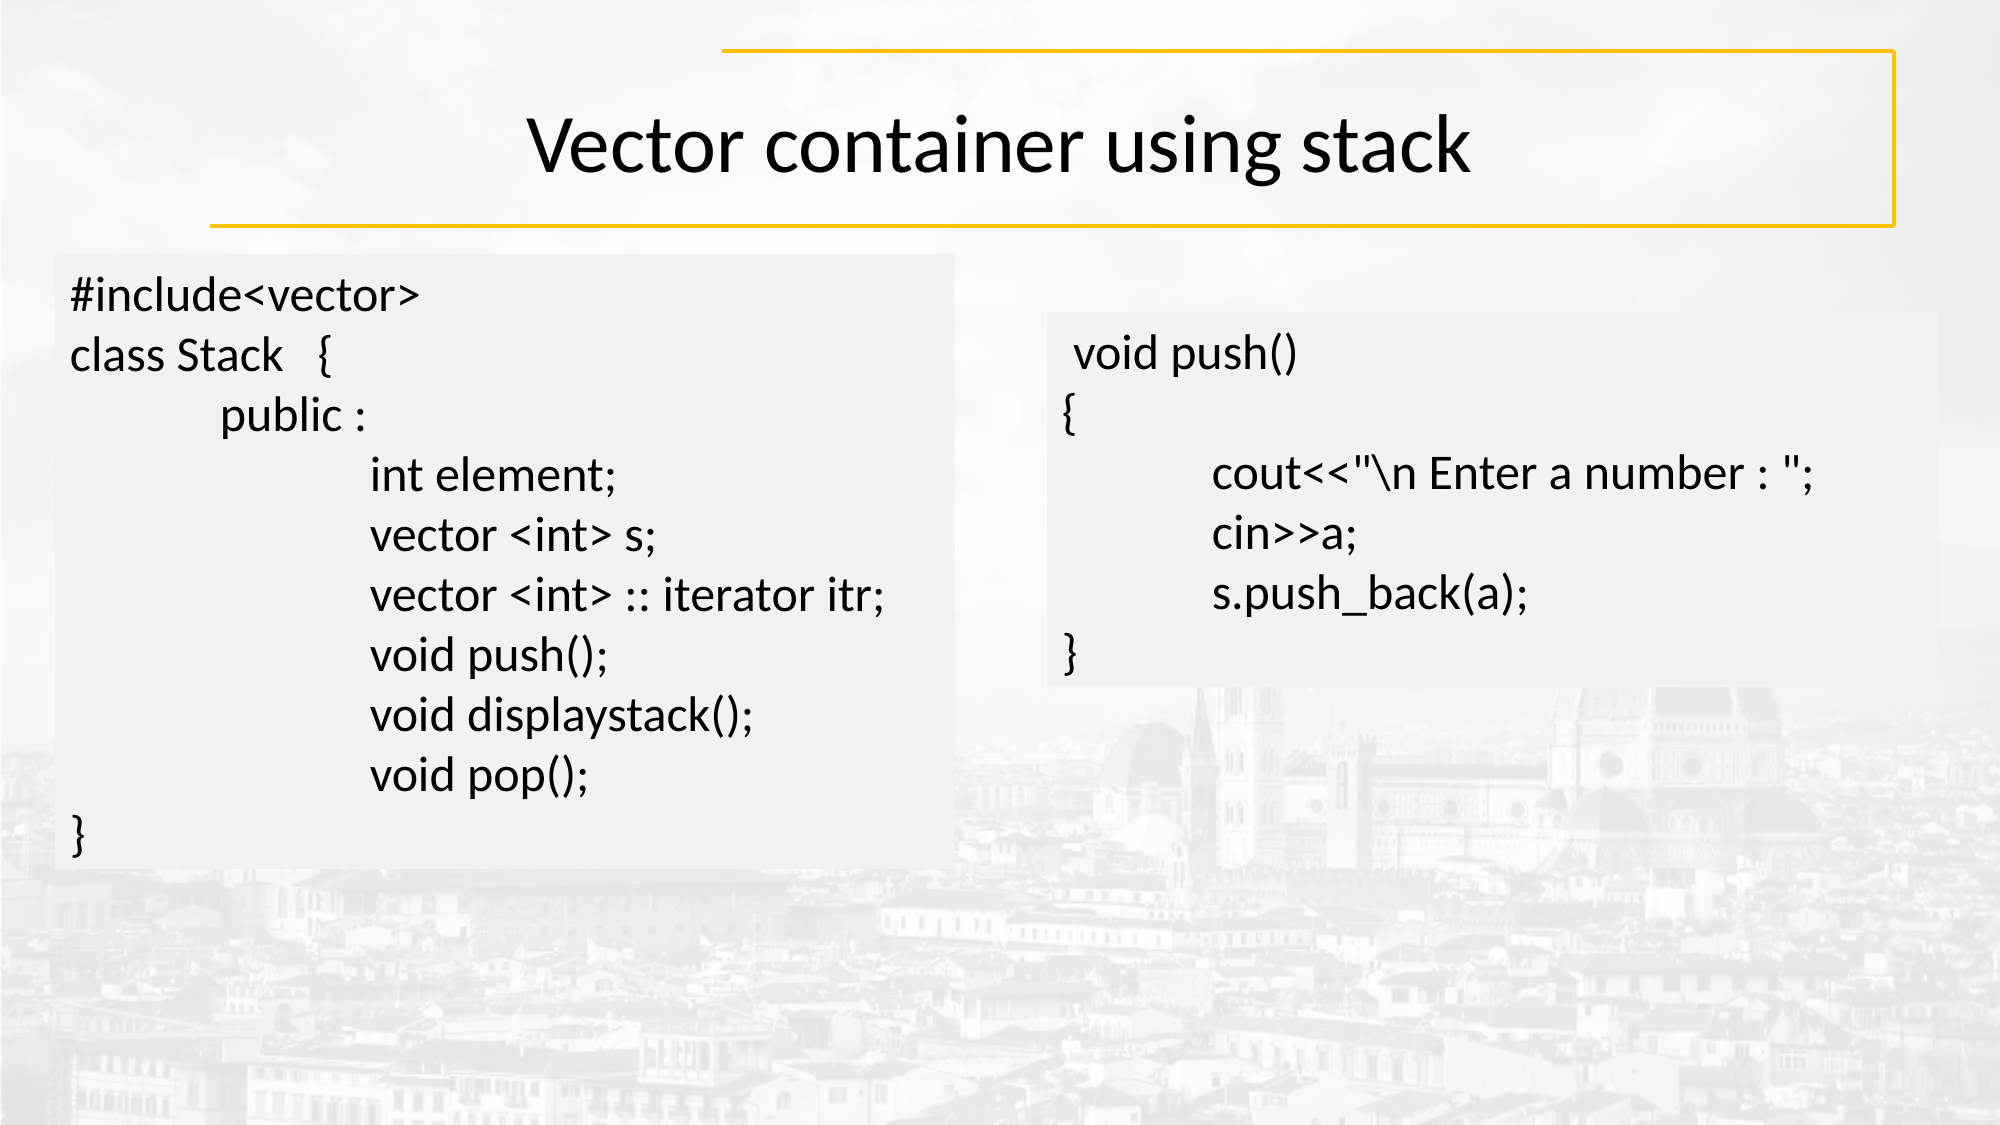

# Vector container using stack

#include<vector>
class Stack   {
	public :
		int element;
		vector <int> s;
		vector <int> :: iterator itr;
		void push();
		void displaystack();
		void pop();
}
 void push()
{
	cout<<"\n Enter a number : ";
	cin>>a;
	s.push_back(a);
}